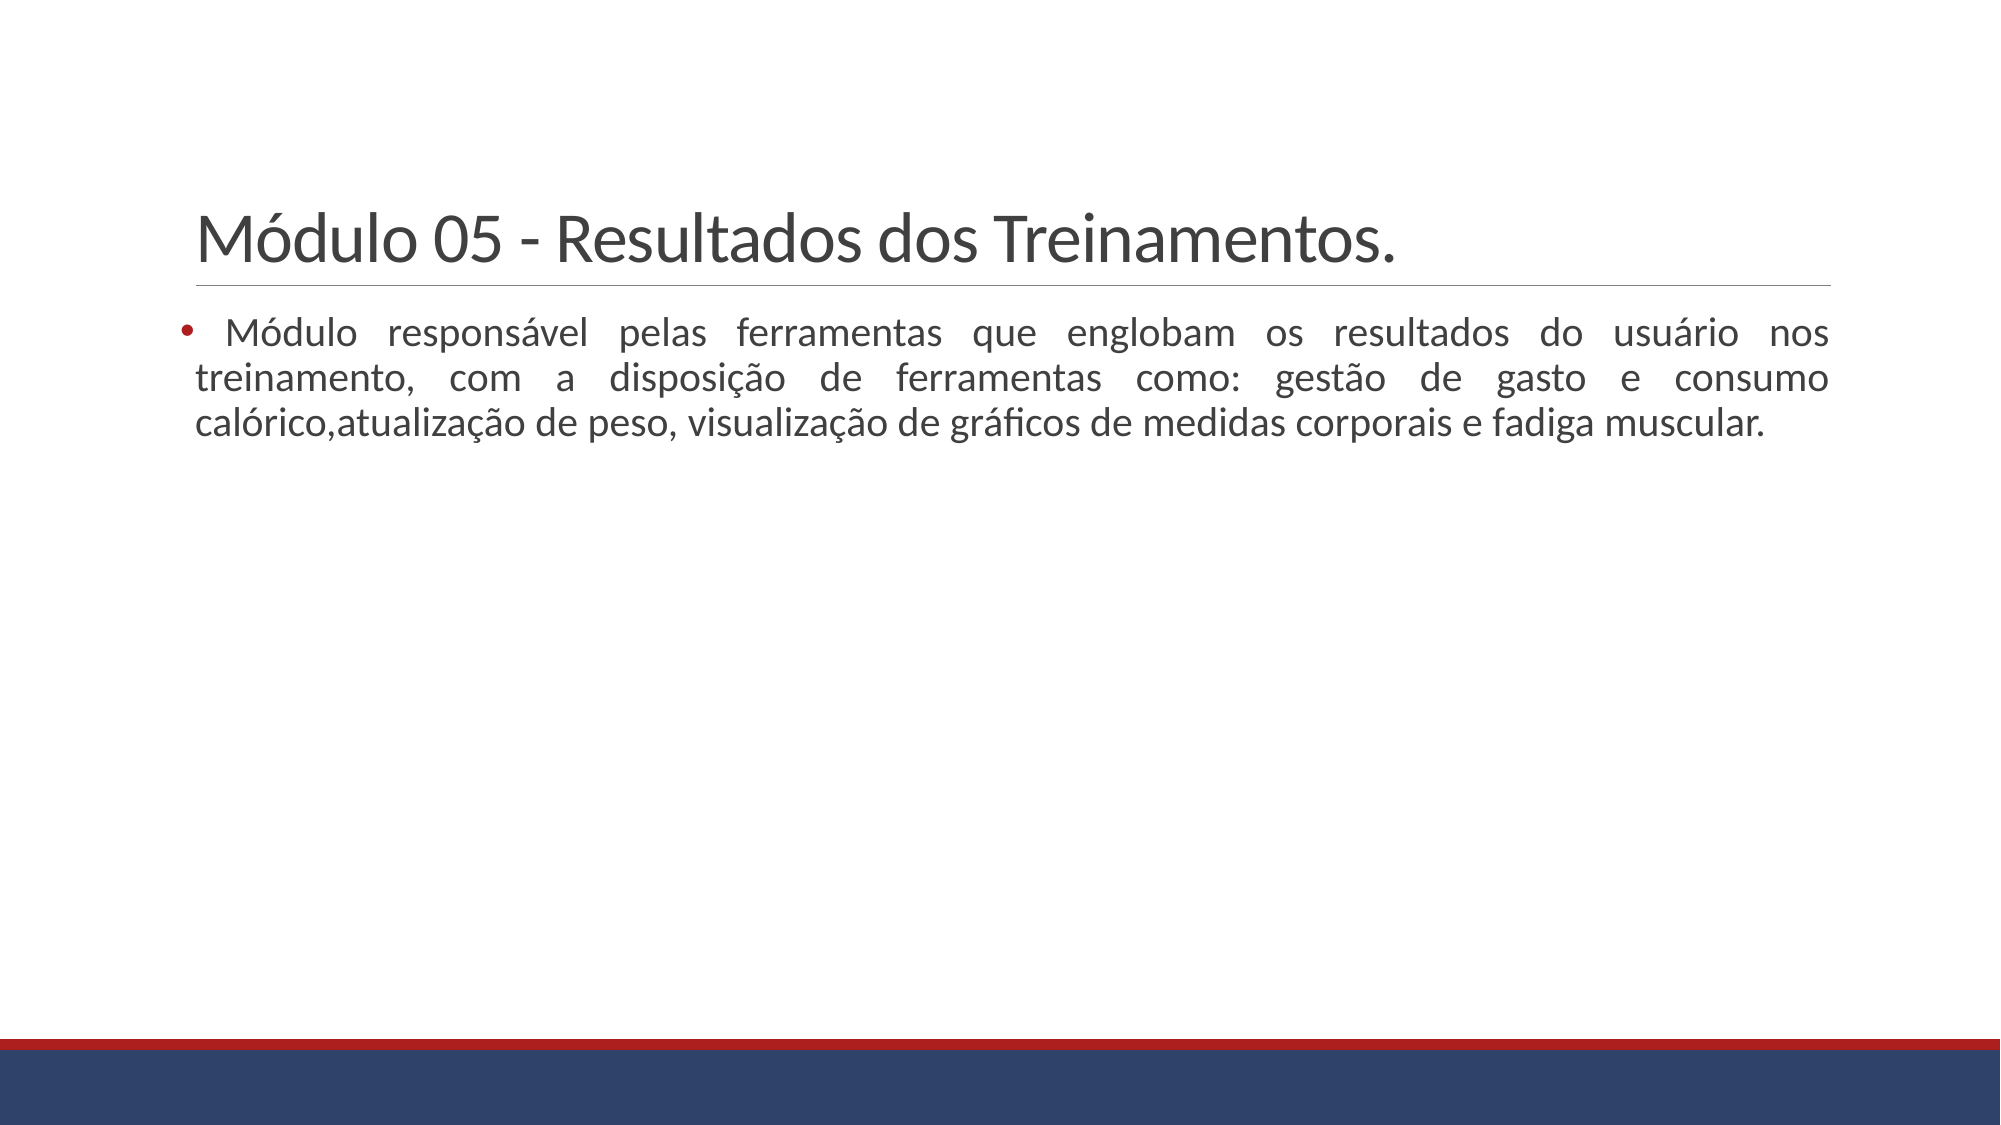

# Módulo 05 - Resultados dos Treinamentos.
 Módulo responsável pelas ferramentas que englobam os resultados do usuário nos treinamento, com a disposição de ferramentas como: gestão de gasto e consumo calórico,atualização de peso, visualização de gráficos de medidas corporais e fadiga muscular.